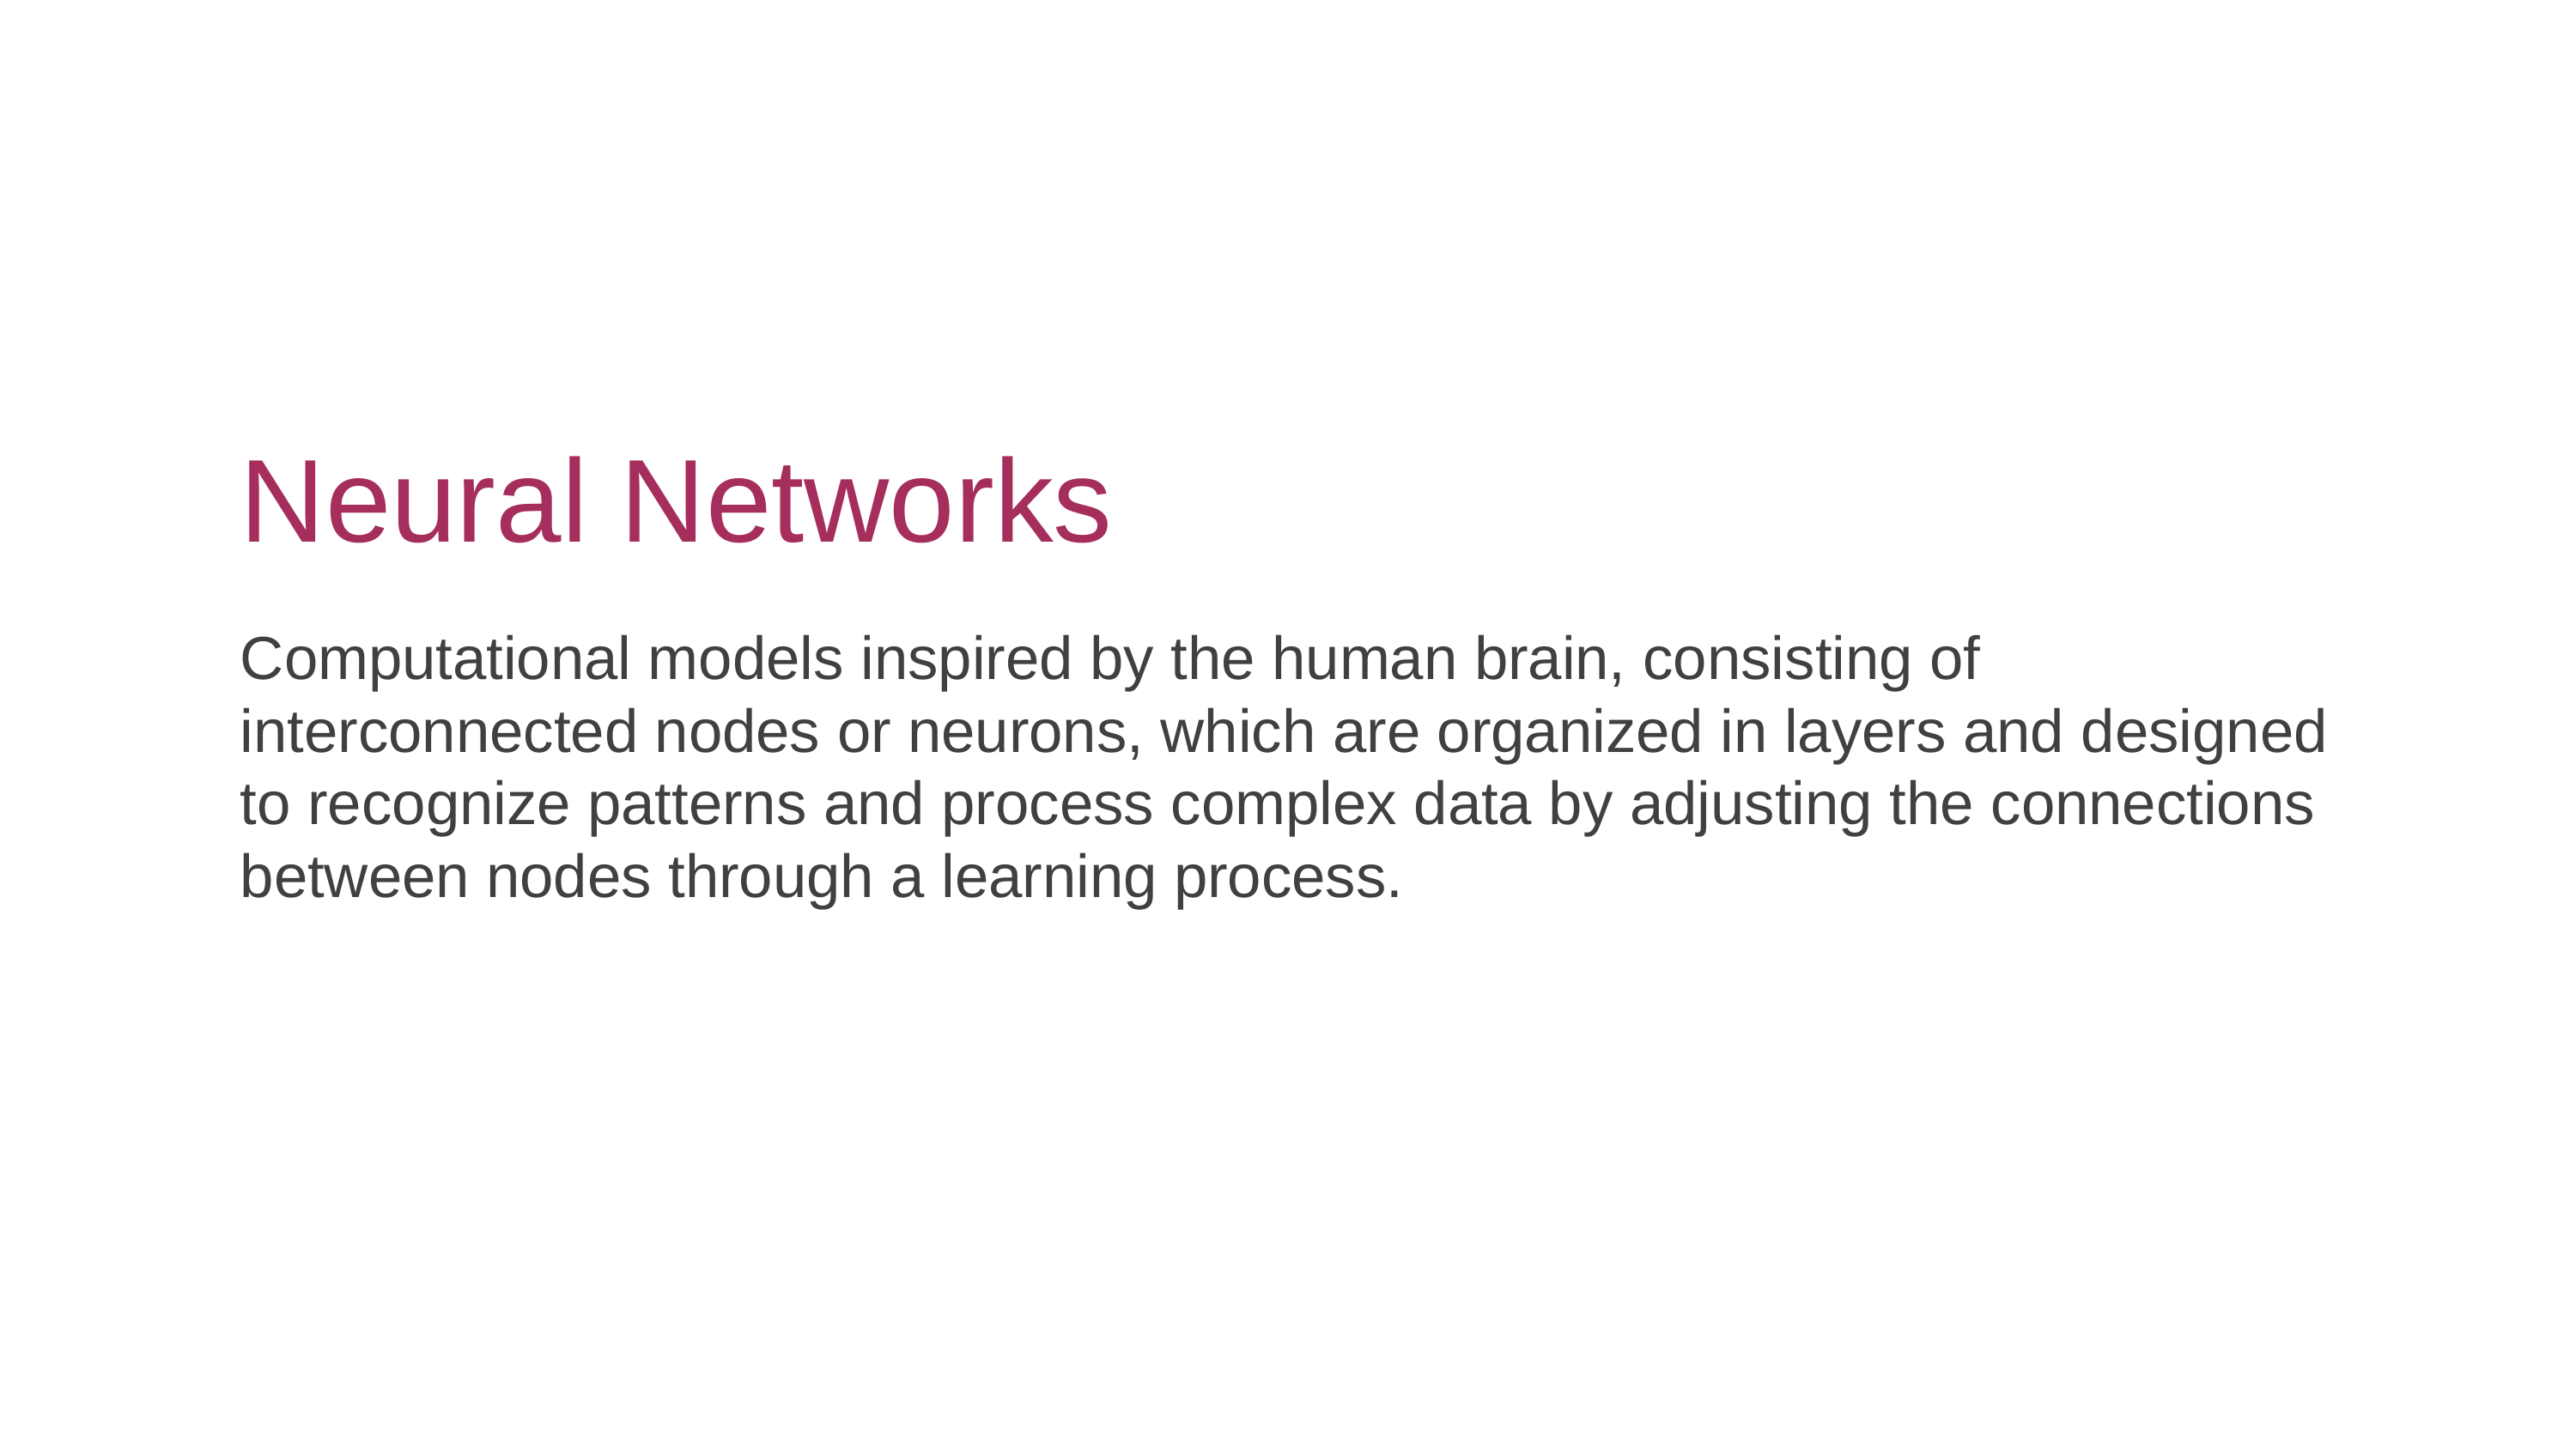

# Neural Networks
Computational models inspired by the human brain, consisting of interconnected nodes or neurons, which are organized in layers and designed to recognize patterns and process complex data by adjusting the connections between nodes through a learning process.